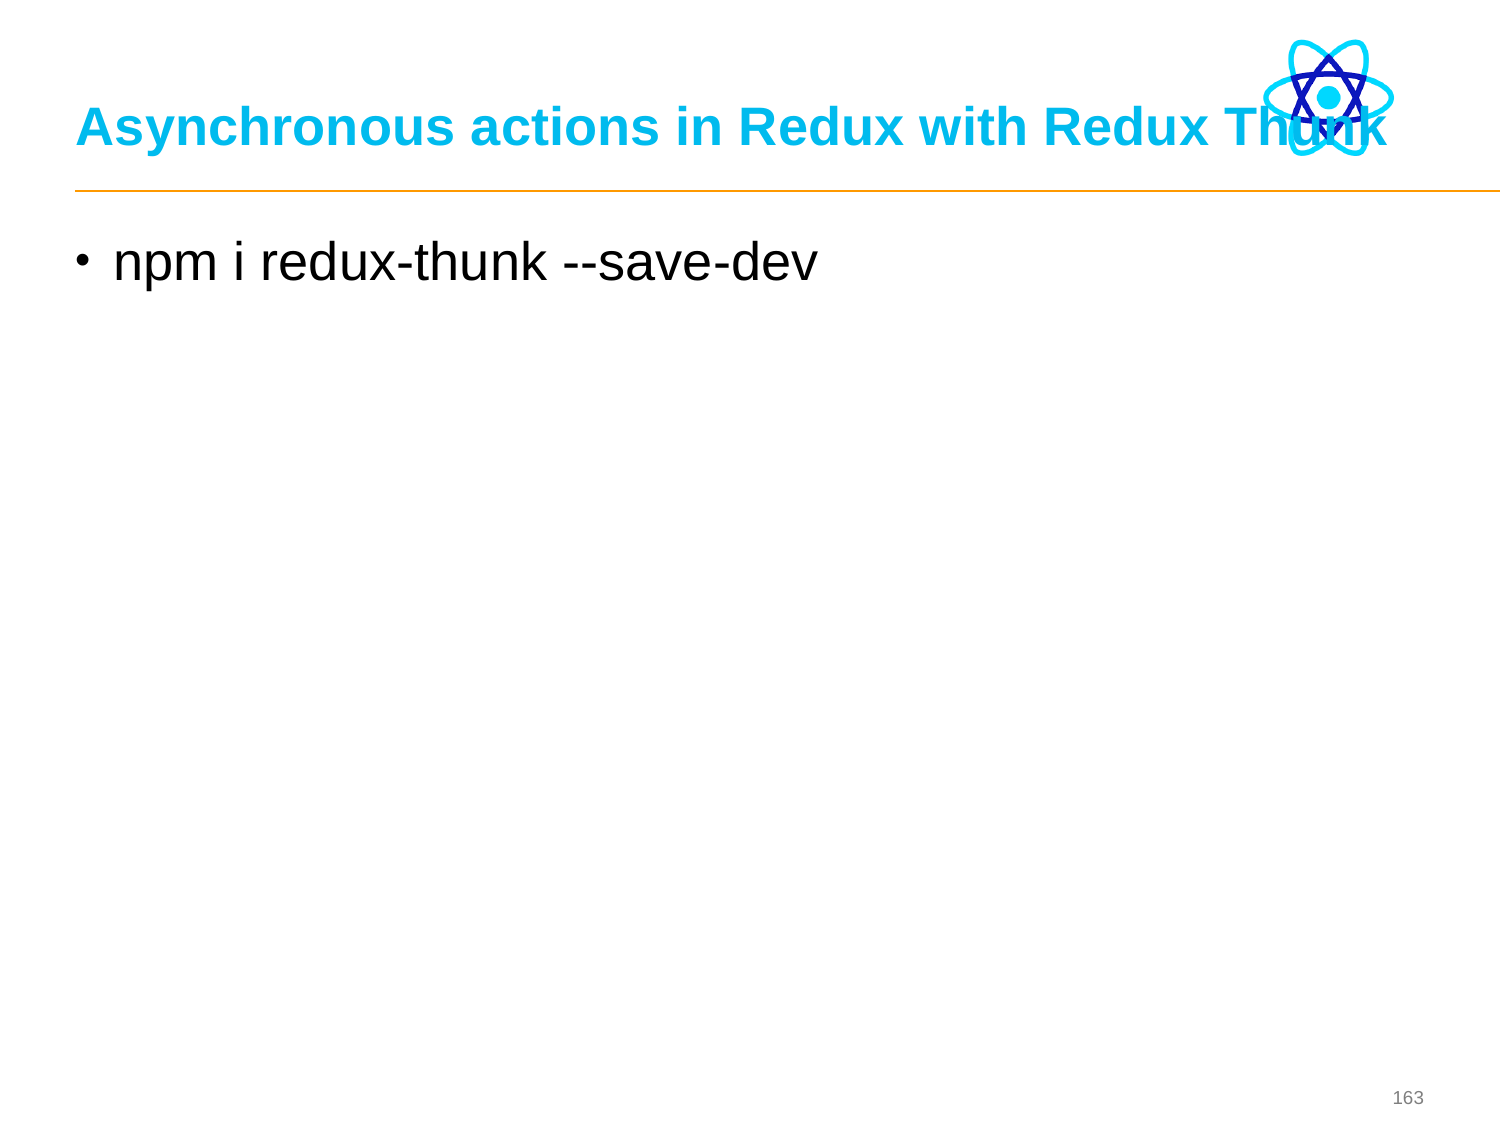

# Asynchronous actions in Redux with Redux Thunk
npm i redux-thunk --save-dev